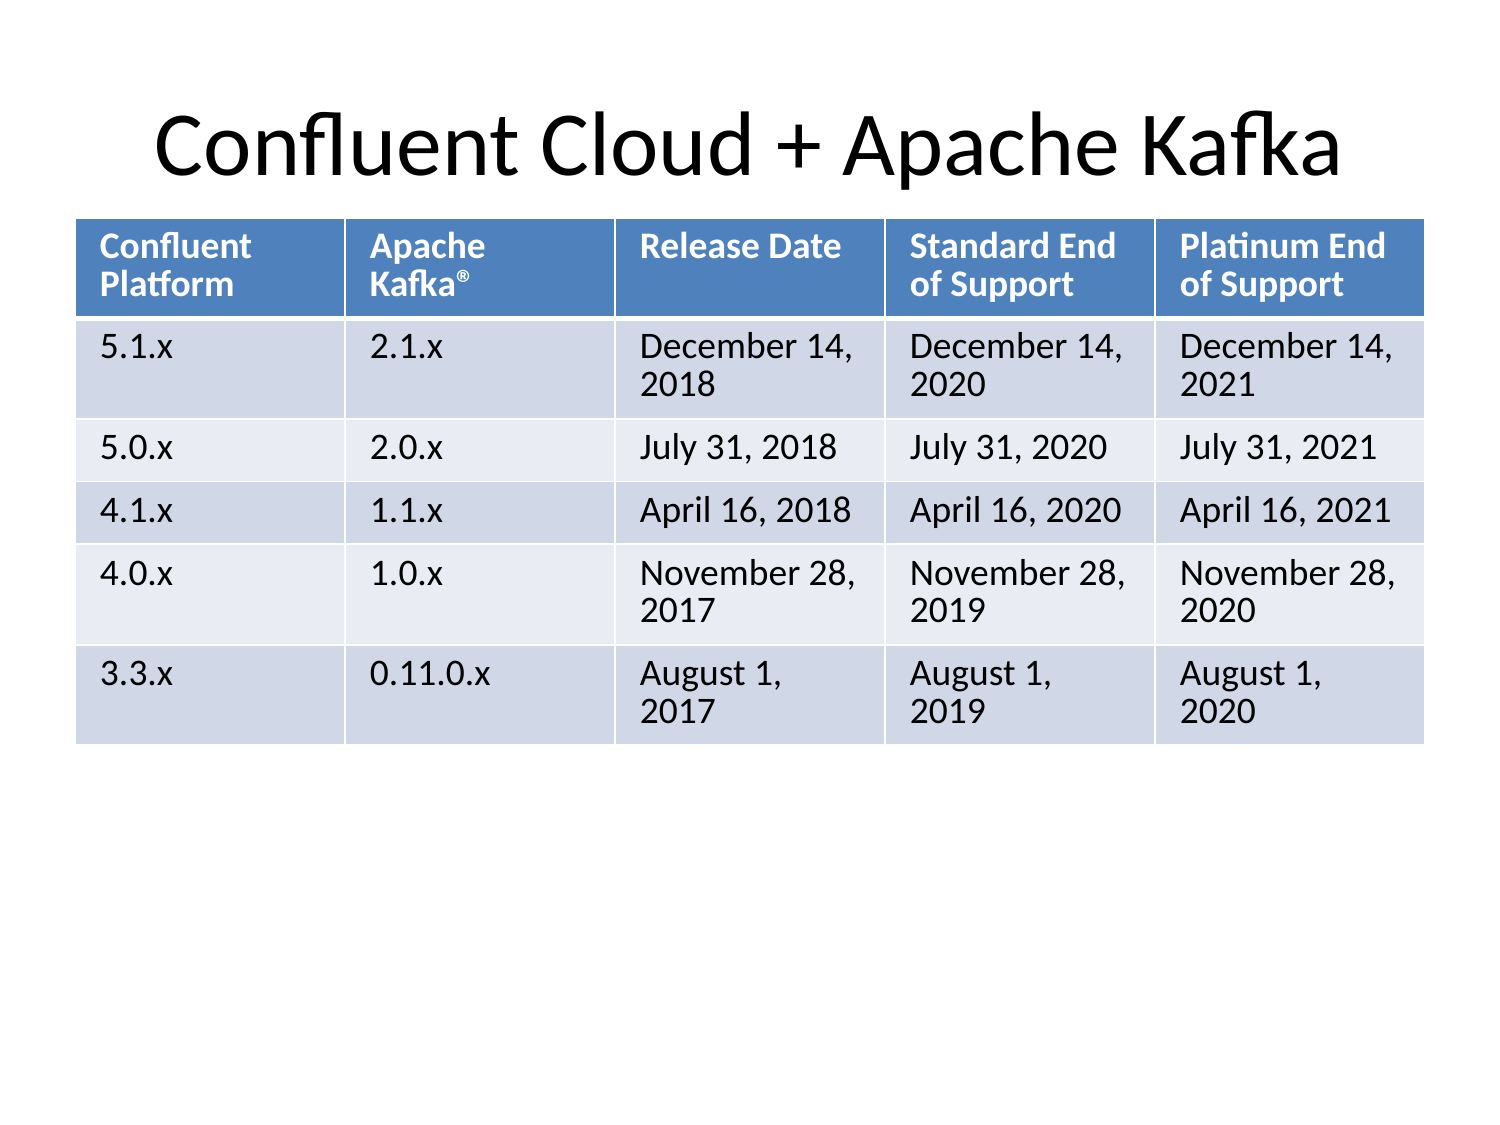

# Confluent Cloud + Apache Kafka
| Confluent Platform | Apache Kafka® | Release Date | Standard End of Support | Platinum End of Support |
| --- | --- | --- | --- | --- |
| 5.1.x | 2.1.x | December 14, 2018 | December 14, 2020 | December 14, 2021 |
| 5.0.x | 2.0.x | July 31, 2018 | July 31, 2020 | July 31, 2021 |
| 4.1.x | 1.1.x | April 16, 2018 | April 16, 2020 | April 16, 2021 |
| 4.0.x | 1.0.x | November 28, 2017 | November 28, 2019 | November 28, 2020 |
| 3.3.x | 0.11.0.x | August 1, 2017 | August 1, 2019 | August 1, 2020 |